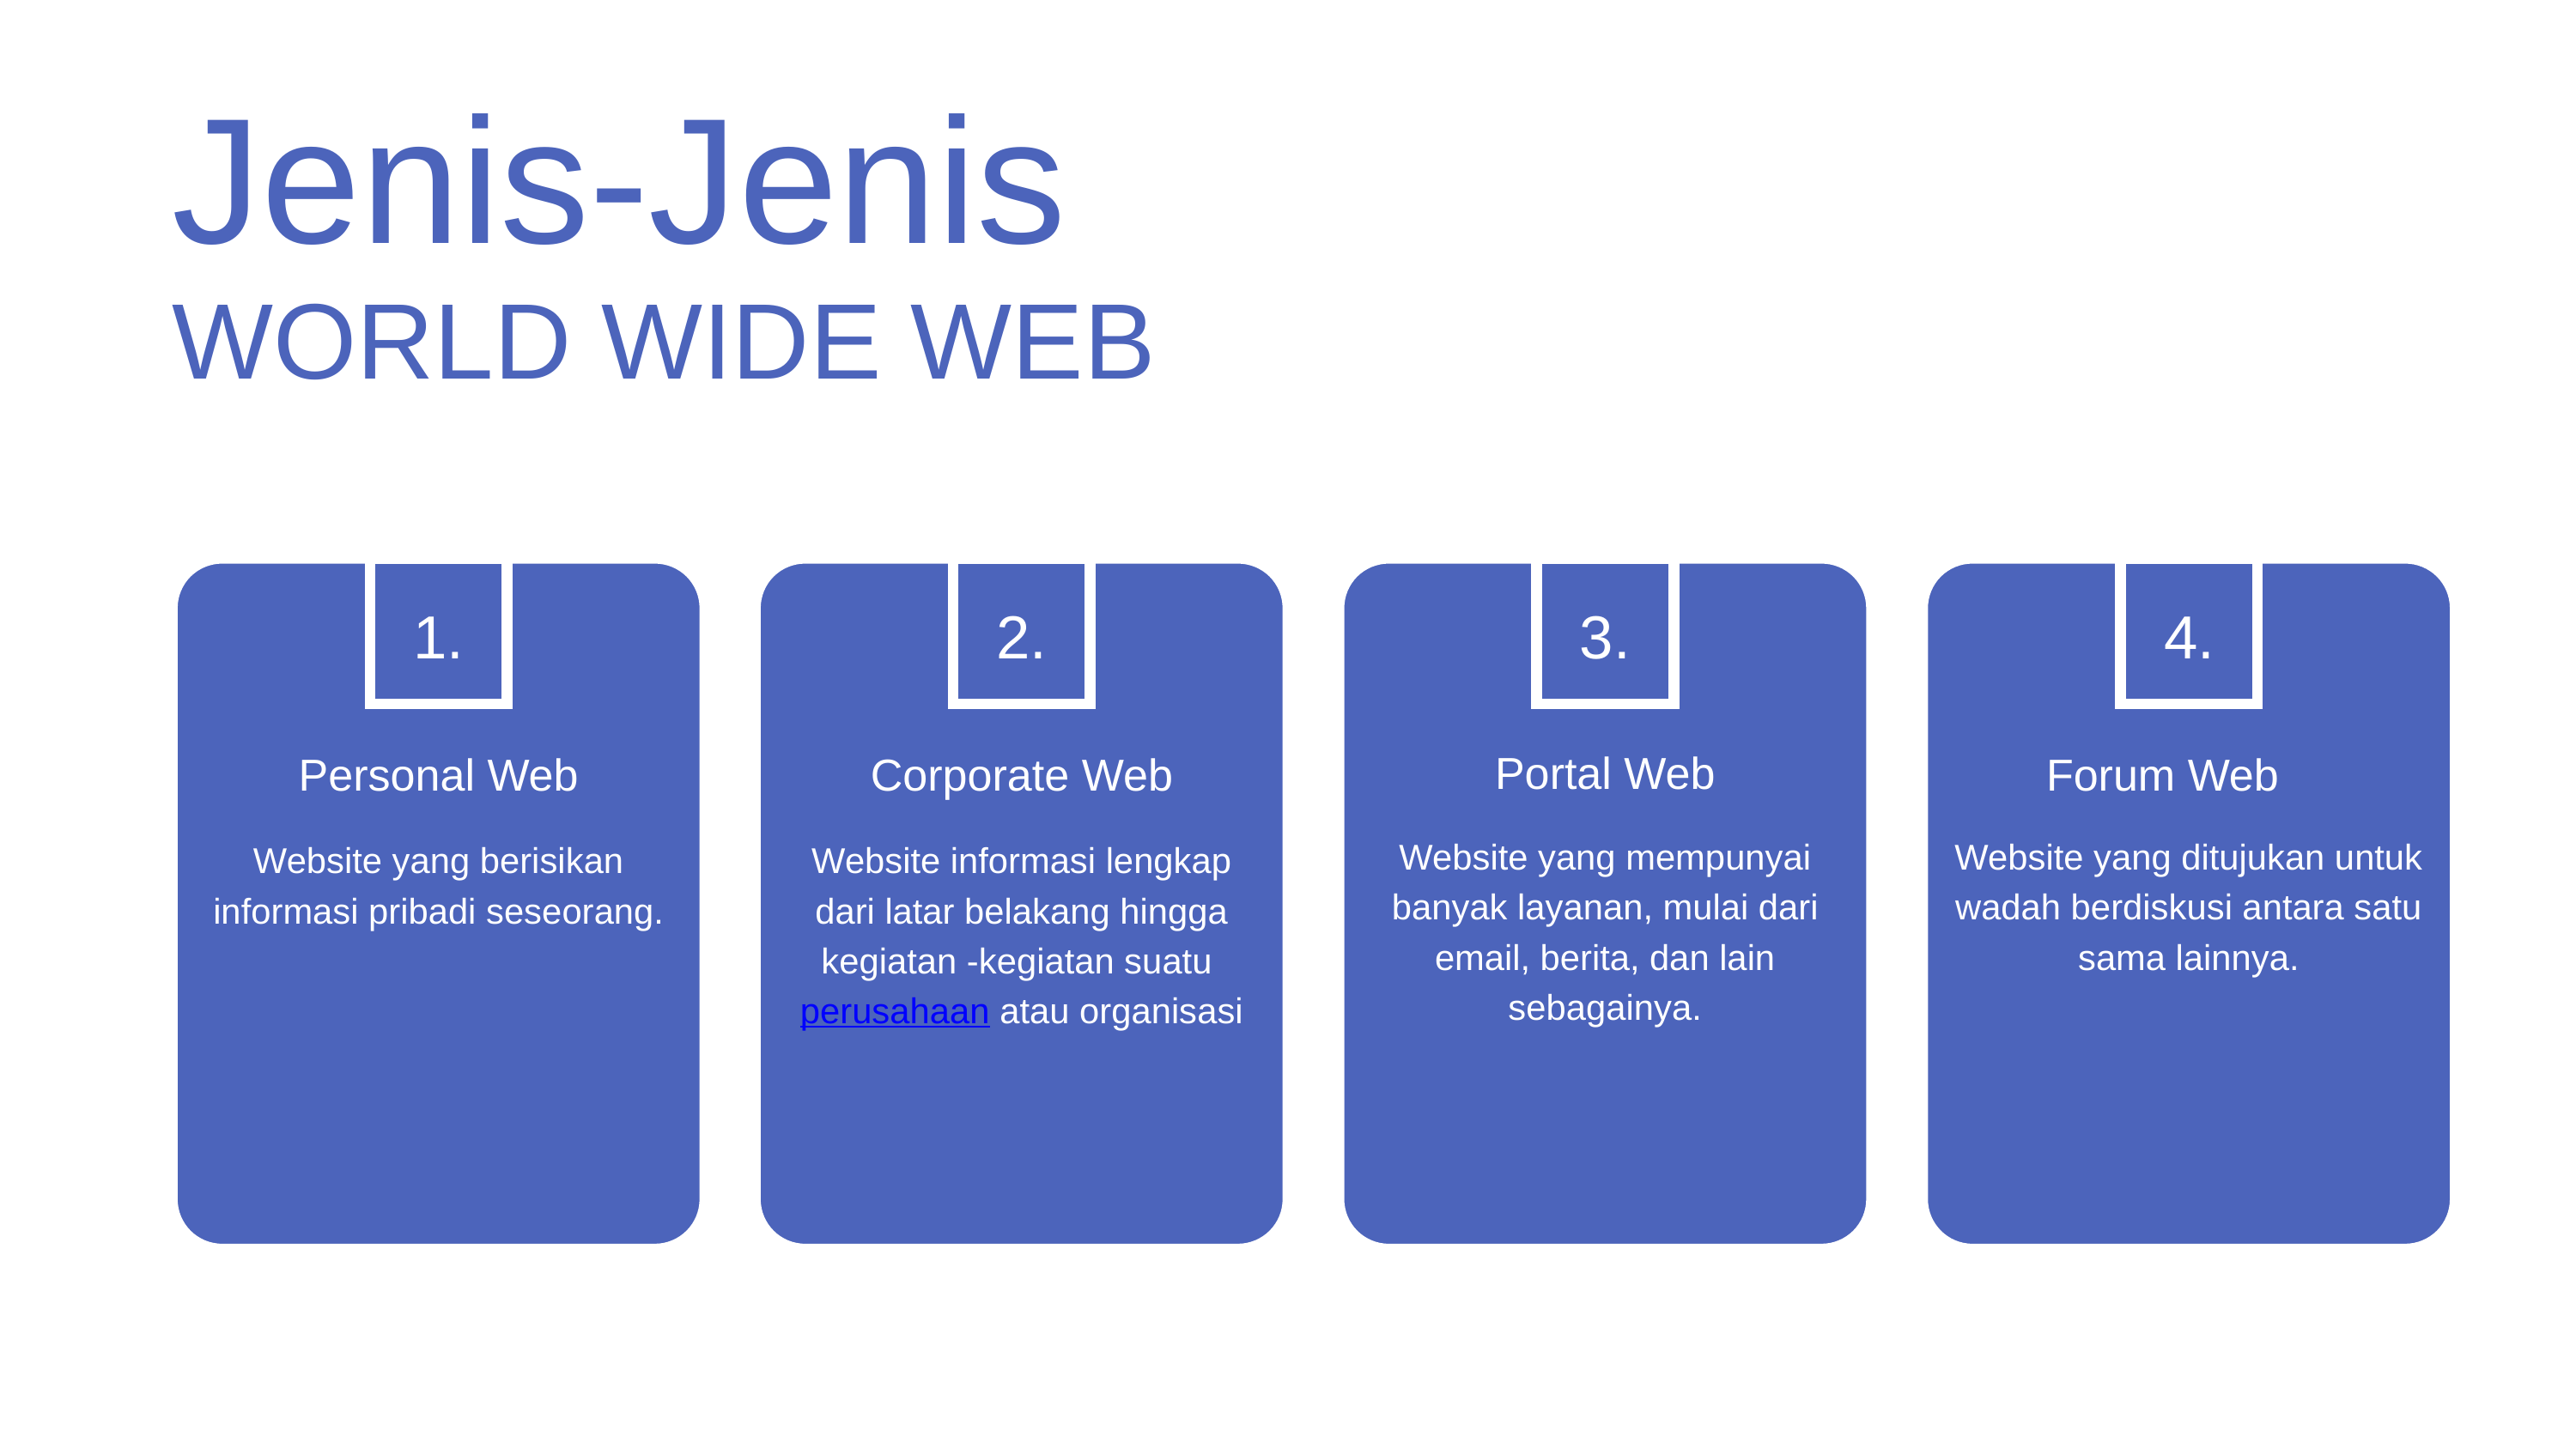

Jenis-Jenis
WORLD WIDE WEB

1.
2.
3.
4.
Portal Web
Personal Web
Corporate Web
Forum Web
Website yang mempunyai banyak layanan, mulai dari email, berita, dan lain sebagainya.
Website yang ditujukan untuk wadah berdiskusi antara satu sama lainnya.
Website yang berisikan informasi pribadi seseorang.
Website informasi lengkap dari latar belakang hingga kegiatan -kegiatan suatu perusahaan atau organisasi